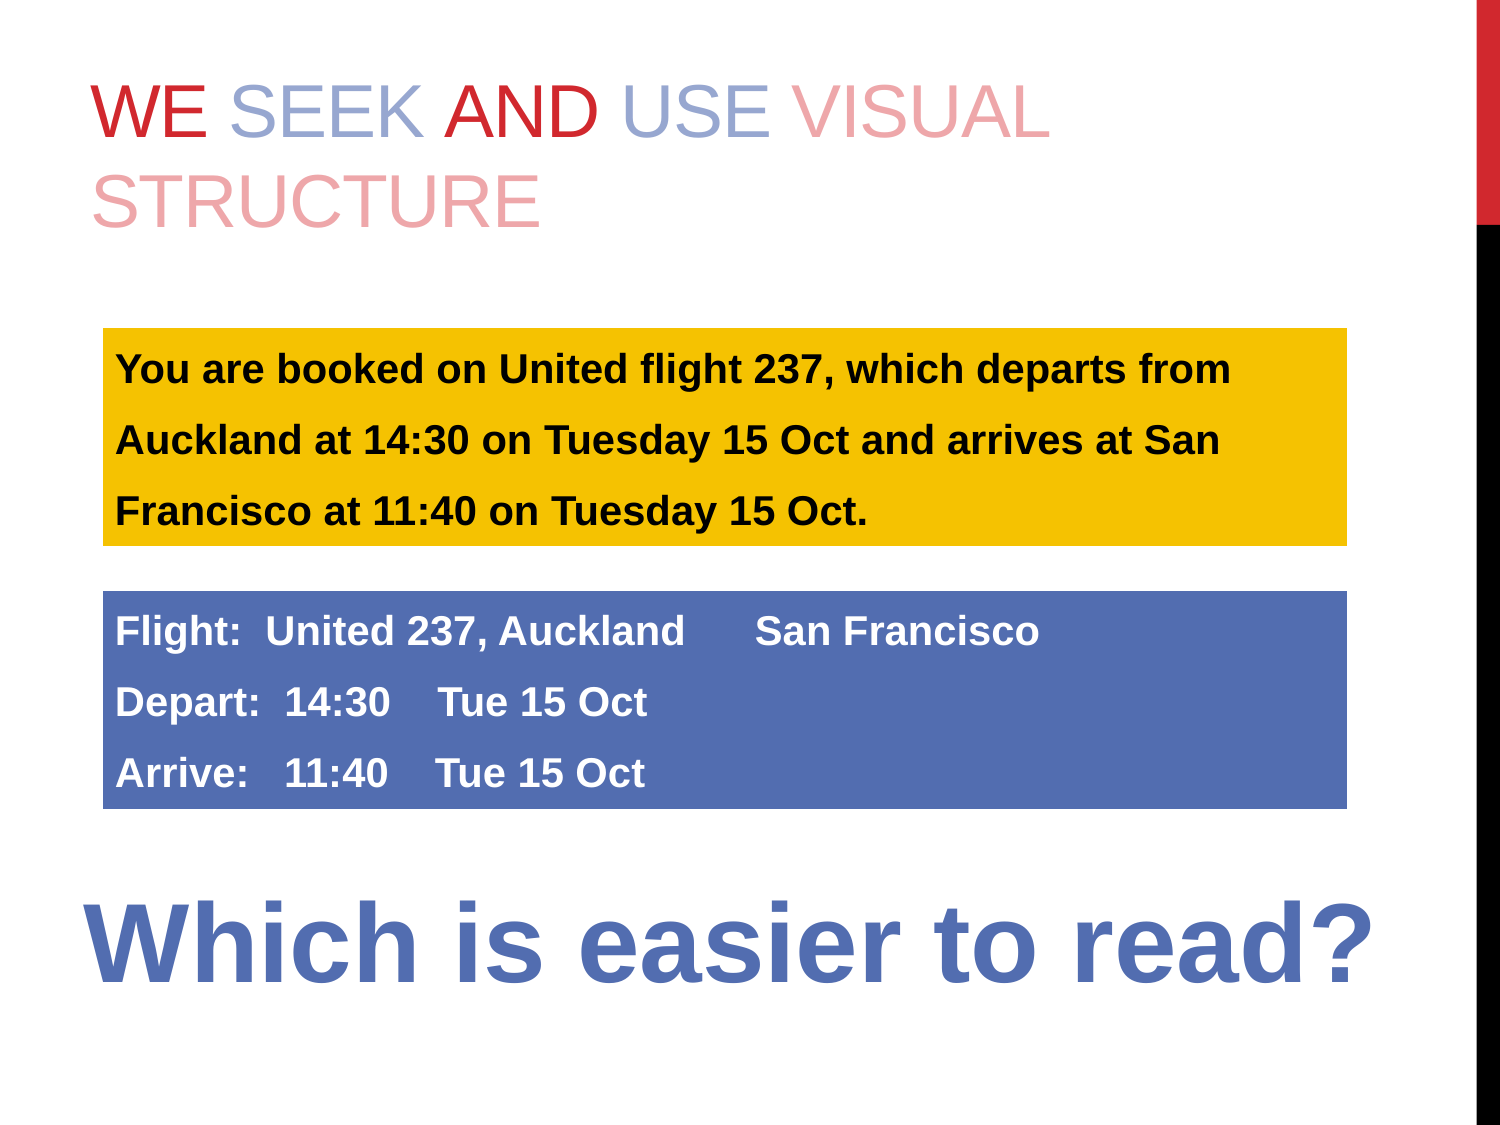

# We SEEK and USE Visual Structure
You are booked on United flight 237, which departs from
Auckland at 14:30 on Tuesday 15 Oct and arrives at San
Francisco at 11:40 on Tuesday 15 Oct.
Flight:  United 237, Auckland      San Francisco
Depart:  14:30    Tue 15 Oct
Arrive:   11:40    Tue 15 Oct
Which is easier to read?